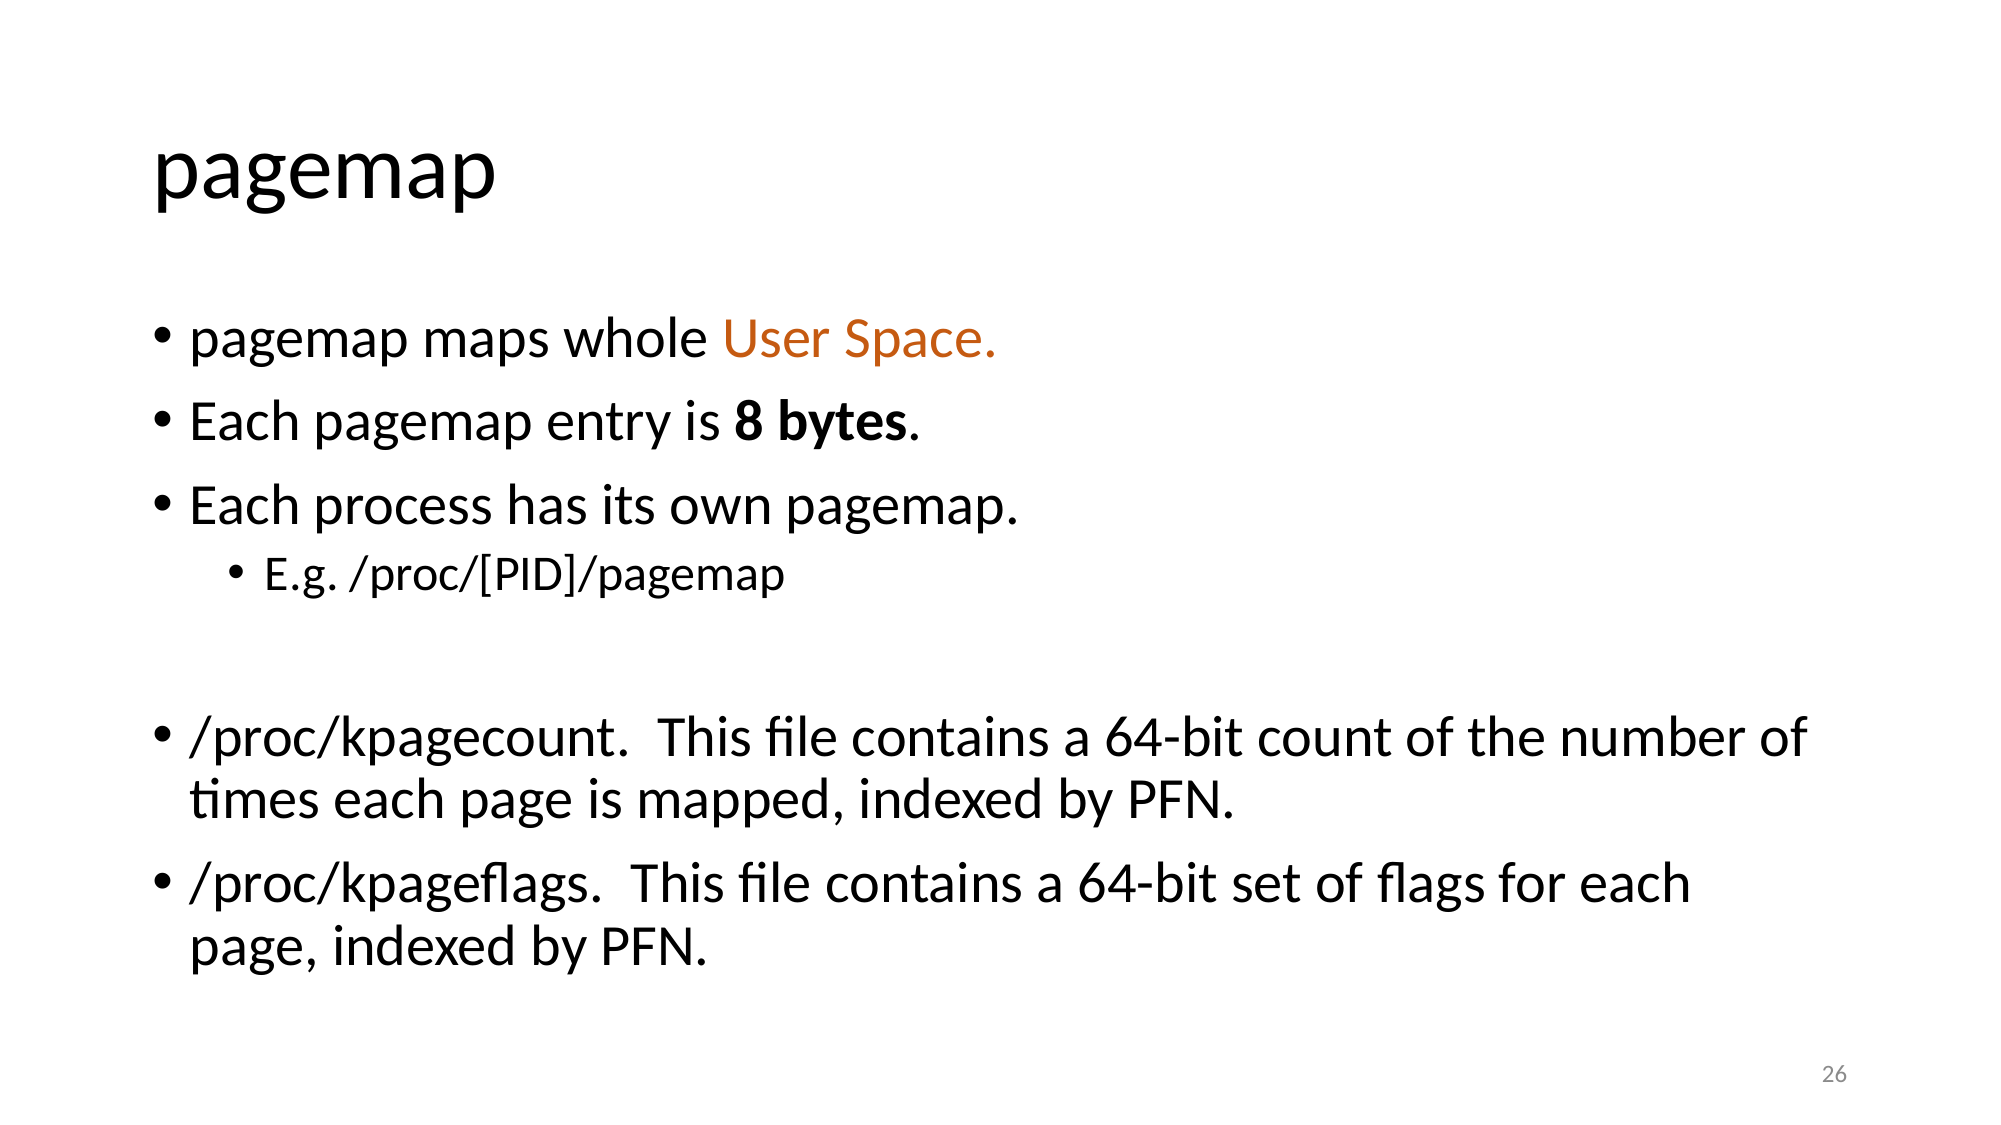

# pagemap
pagemap maps whole User Space.
Each pagemap entry is 8 bytes.
Each process has its own pagemap.
E.g. /proc/[PID]/pagemap

/proc/kpagecount.  This file contains a 64-bit count of the number of   times each page is mapped, indexed by PFN.
/proc/kpageflags.  This file contains a 64-bit set of flags for each   page, indexed by PFN.

26